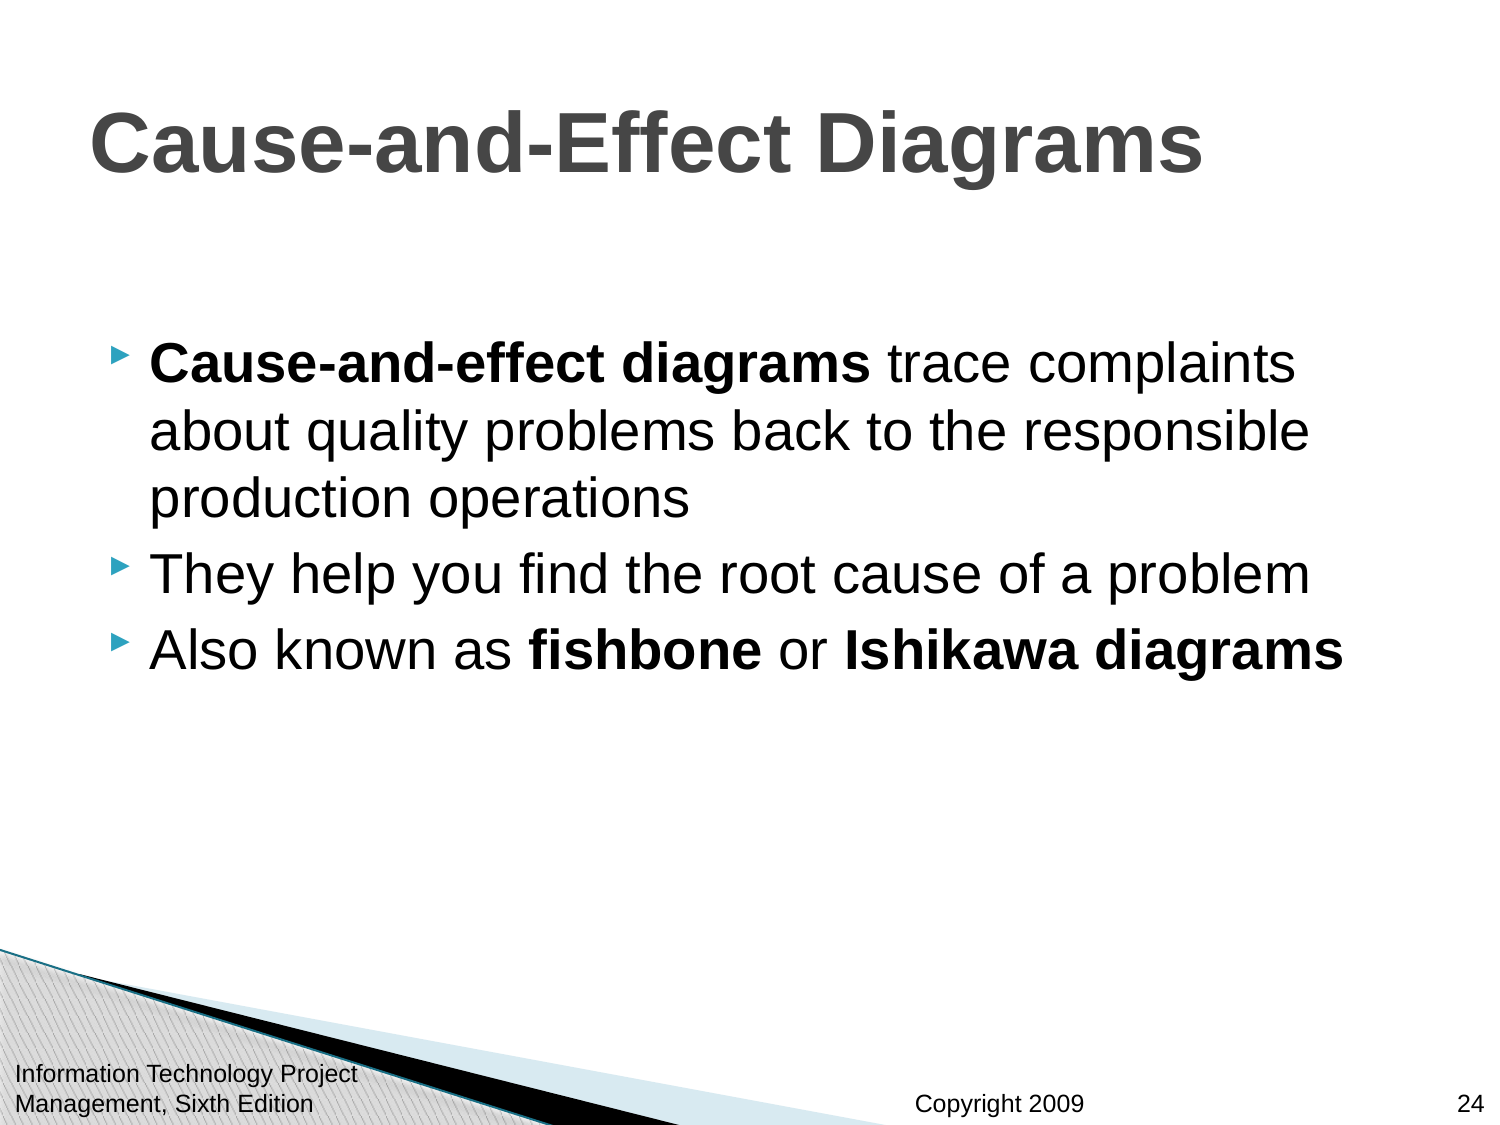

# Cause-and-Effect Diagrams

Cause-and-effect diagrams trace complaints about quality problems back to the responsible production operations
They help you find the root cause of a problem
Also known as fishbone or Ishikawa diagrams
Information Technology Project Management, Sixth Edition
24